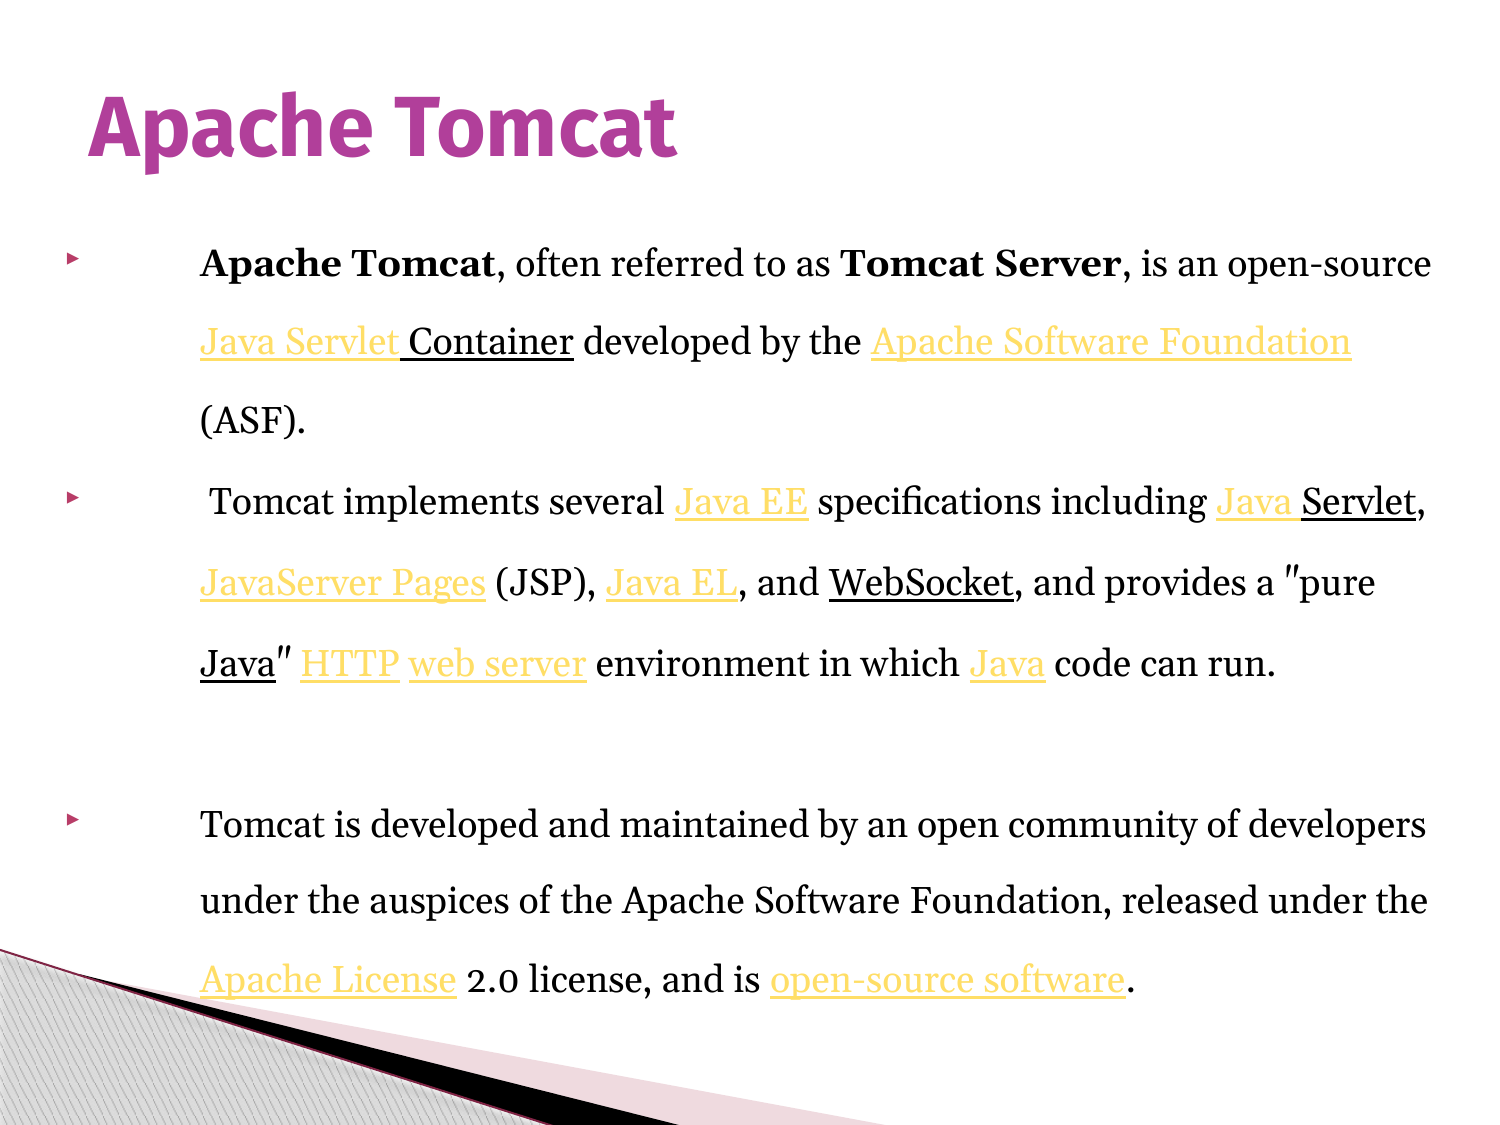

# Apache Tomcat
Apache Tomcat, often referred to as Tomcat Server, is an open-source Java Servlet Container developed by the Apache Software Foundation (ASF).
 Tomcat implements several Java EE specifications including Java Servlet, JavaServer Pages (JSP), Java EL, and WebSocket, and provides a "pure Java" HTTP web server environment in which Java code can run.

Tomcat is developed and maintained by an open community of developers under the auspices of the Apache Software Foundation, released under the Apache License 2.0 license, and is open-source software.